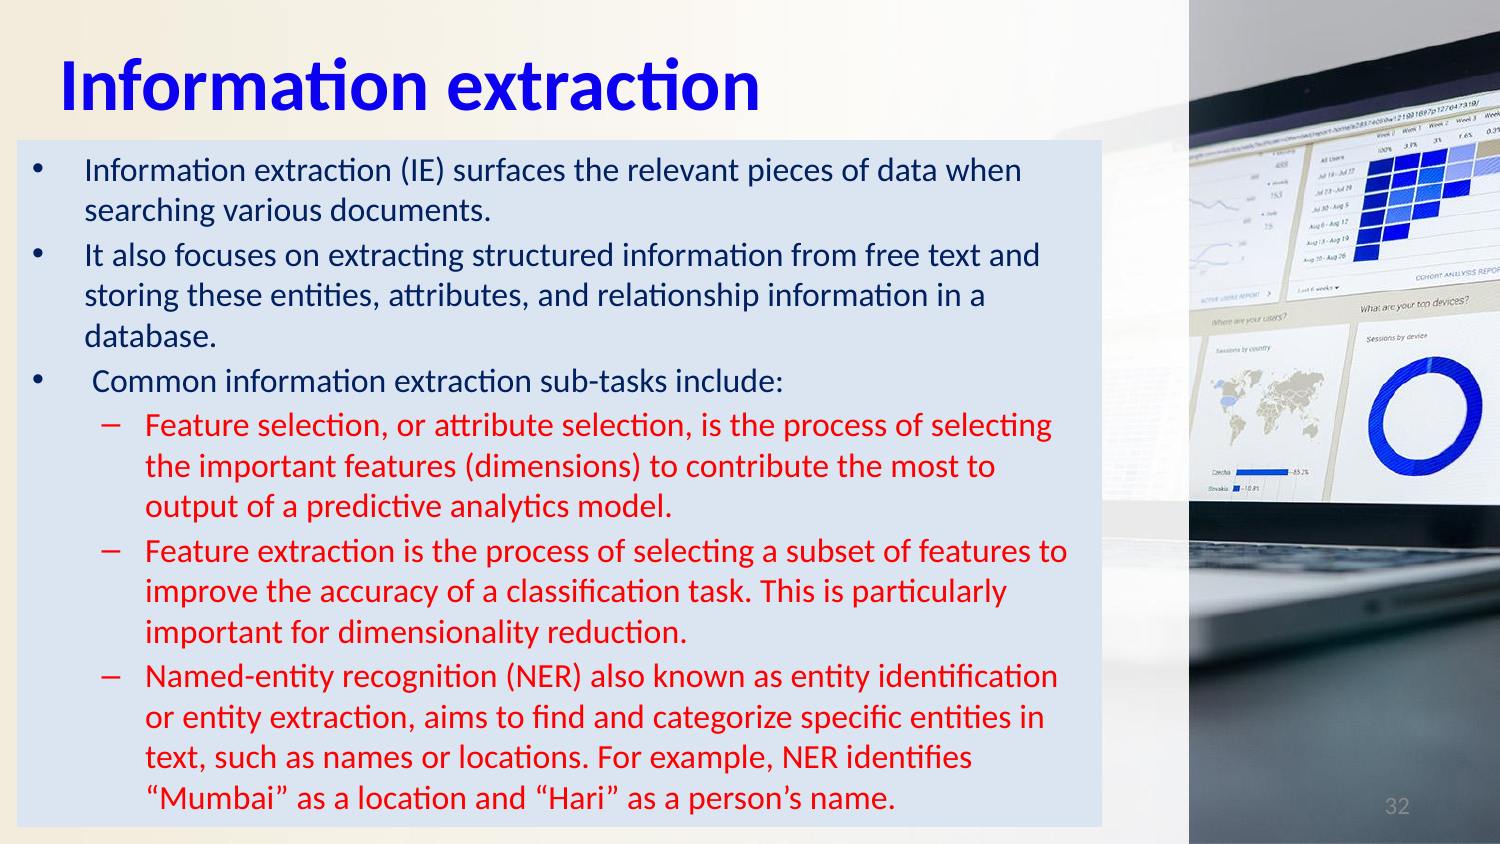

# Information extraction
Information extraction (IE) surfaces the relevant pieces of data when searching various documents.
It also focuses on extracting structured information from free text and storing these entities, attributes, and relationship information in a database.
 Common information extraction sub-tasks include:
Feature selection, or attribute selection, is the process of selecting the important features (dimensions) to contribute the most to output of a predictive analytics model.
Feature extraction is the process of selecting a subset of features to improve the accuracy of a classification task. This is particularly important for dimensionality reduction.
Named-entity recognition (NER) also known as entity identification or entity extraction, aims to find and categorize specific entities in text, such as names or locations. For example, NER identifies “Mumbai” as a location and “Hari” as a person’s name.

32